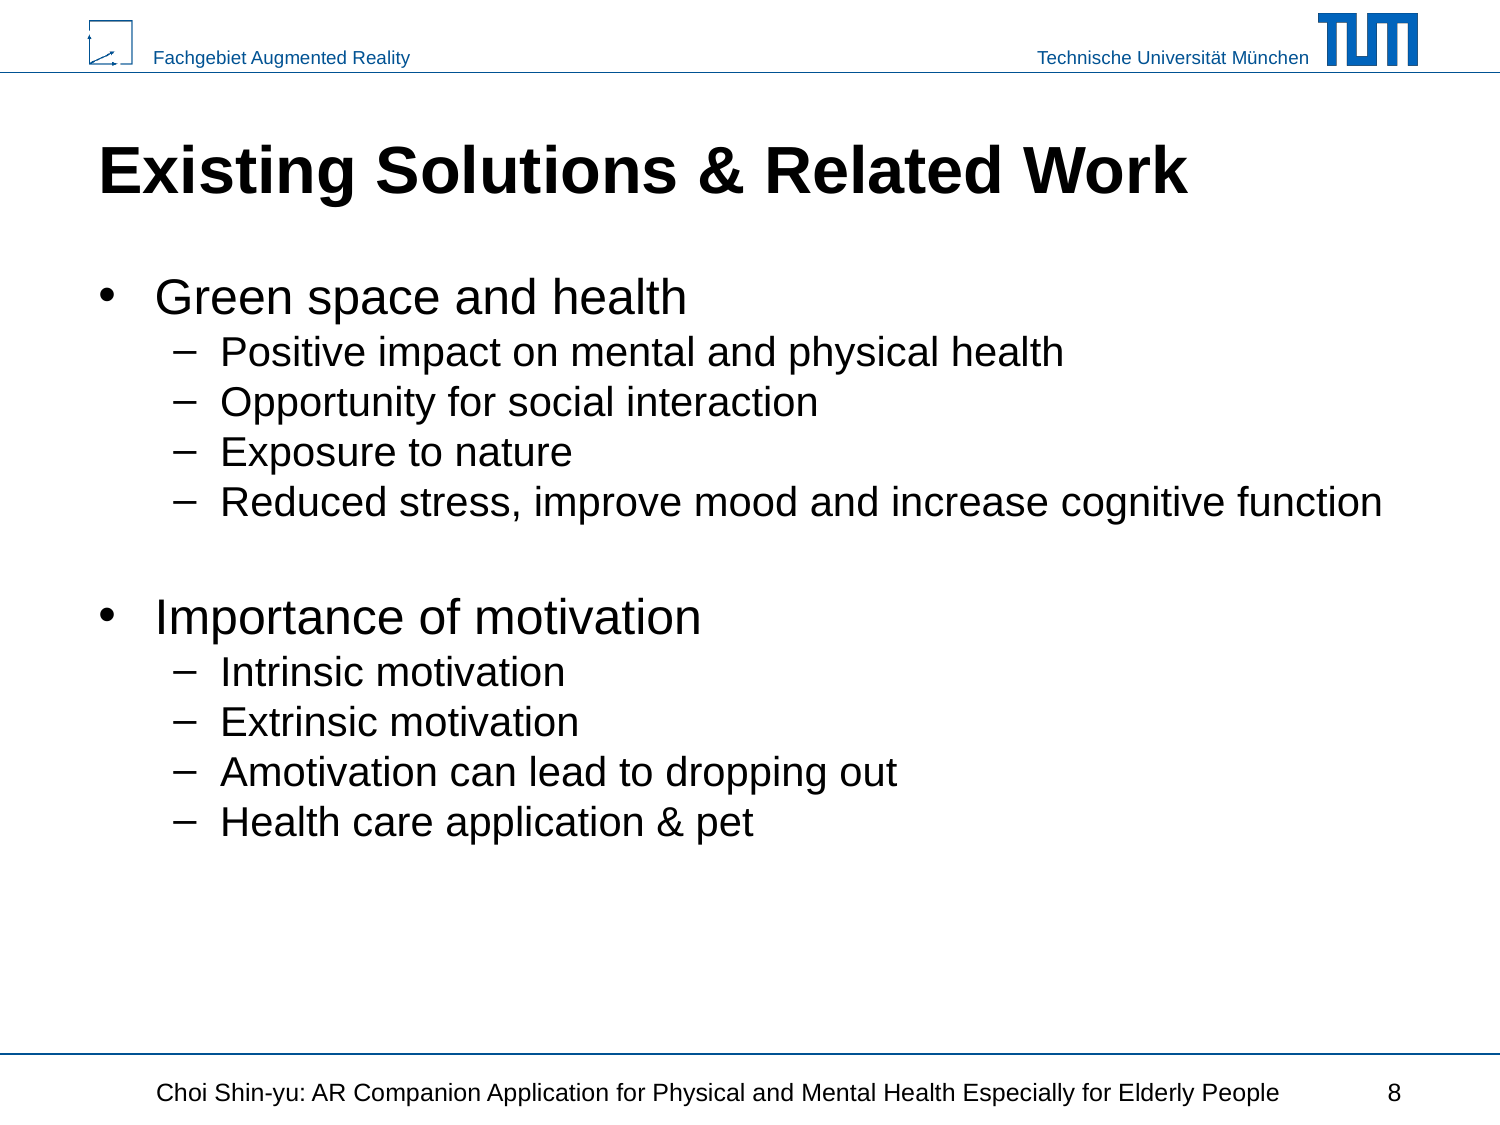

# Existing Solutions & Related Work
Green space and health
Positive impact on mental and physical health
Opportunity for social interaction
Exposure to nature
Reduced stress, improve mood and increase cognitive function

Importance of motivation
Intrinsic motivation
Extrinsic motivation
Amotivation can lead to dropping out
Health care application & pet
Choi Shin-yu: AR Companion Application for Physical and Mental Health Especially for Elderly People
8